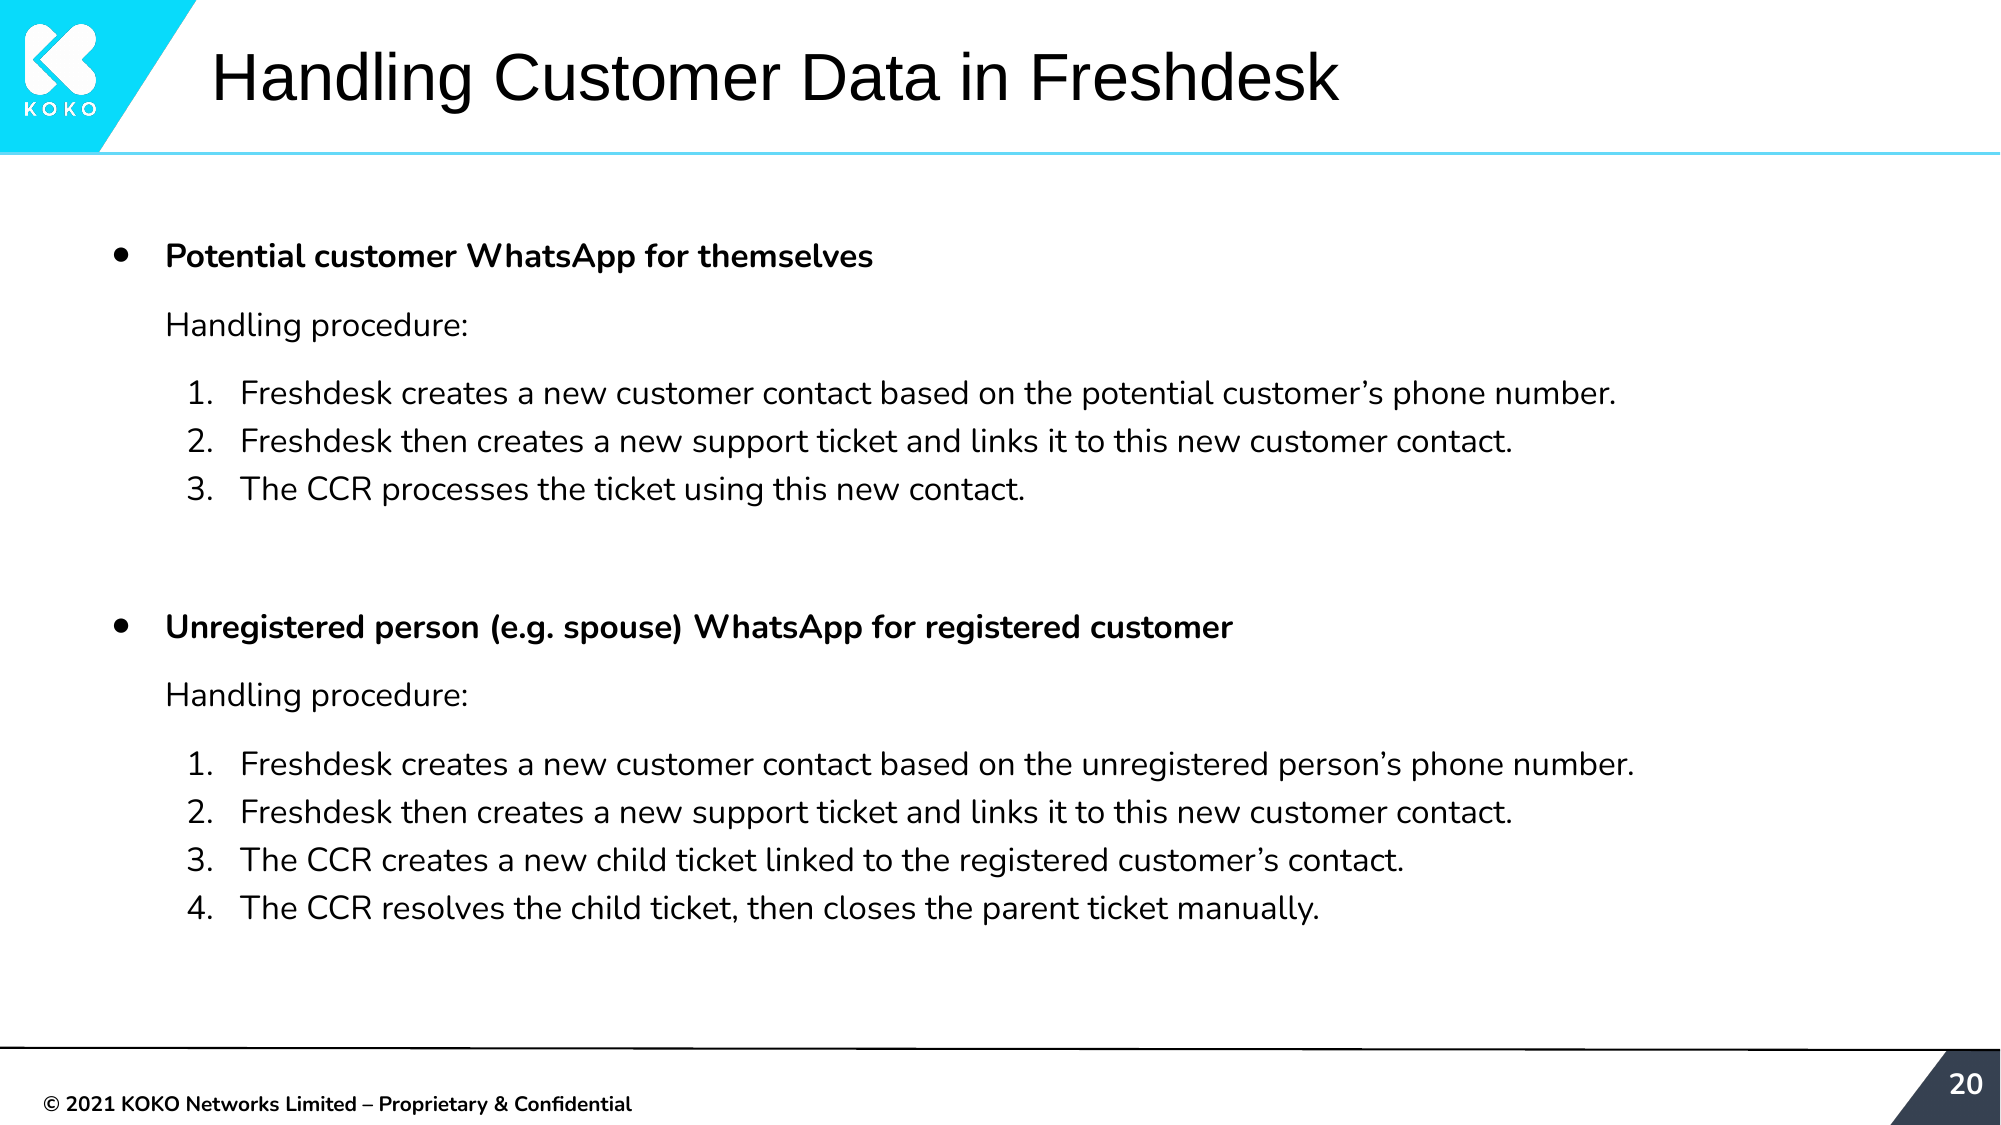

# Handling Customer Data in Freshdesk
Potential customer WhatsApp for themselves
Handling procedure:
Freshdesk creates a new customer contact based on the potential customer’s phone number.
Freshdesk then creates a new support ticket and links it to this new customer contact.
The CCR processes the ticket using this new contact.

Unregistered person (e.g. spouse) WhatsApp for registered customer
Handling procedure:
Freshdesk creates a new customer contact based on the unregistered person’s phone number.
Freshdesk then creates a new support ticket and links it to this new customer contact.
The CCR creates a new child ticket linked to the registered customer’s contact.
The CCR resolves the child ticket, then closes the parent ticket manually.
20